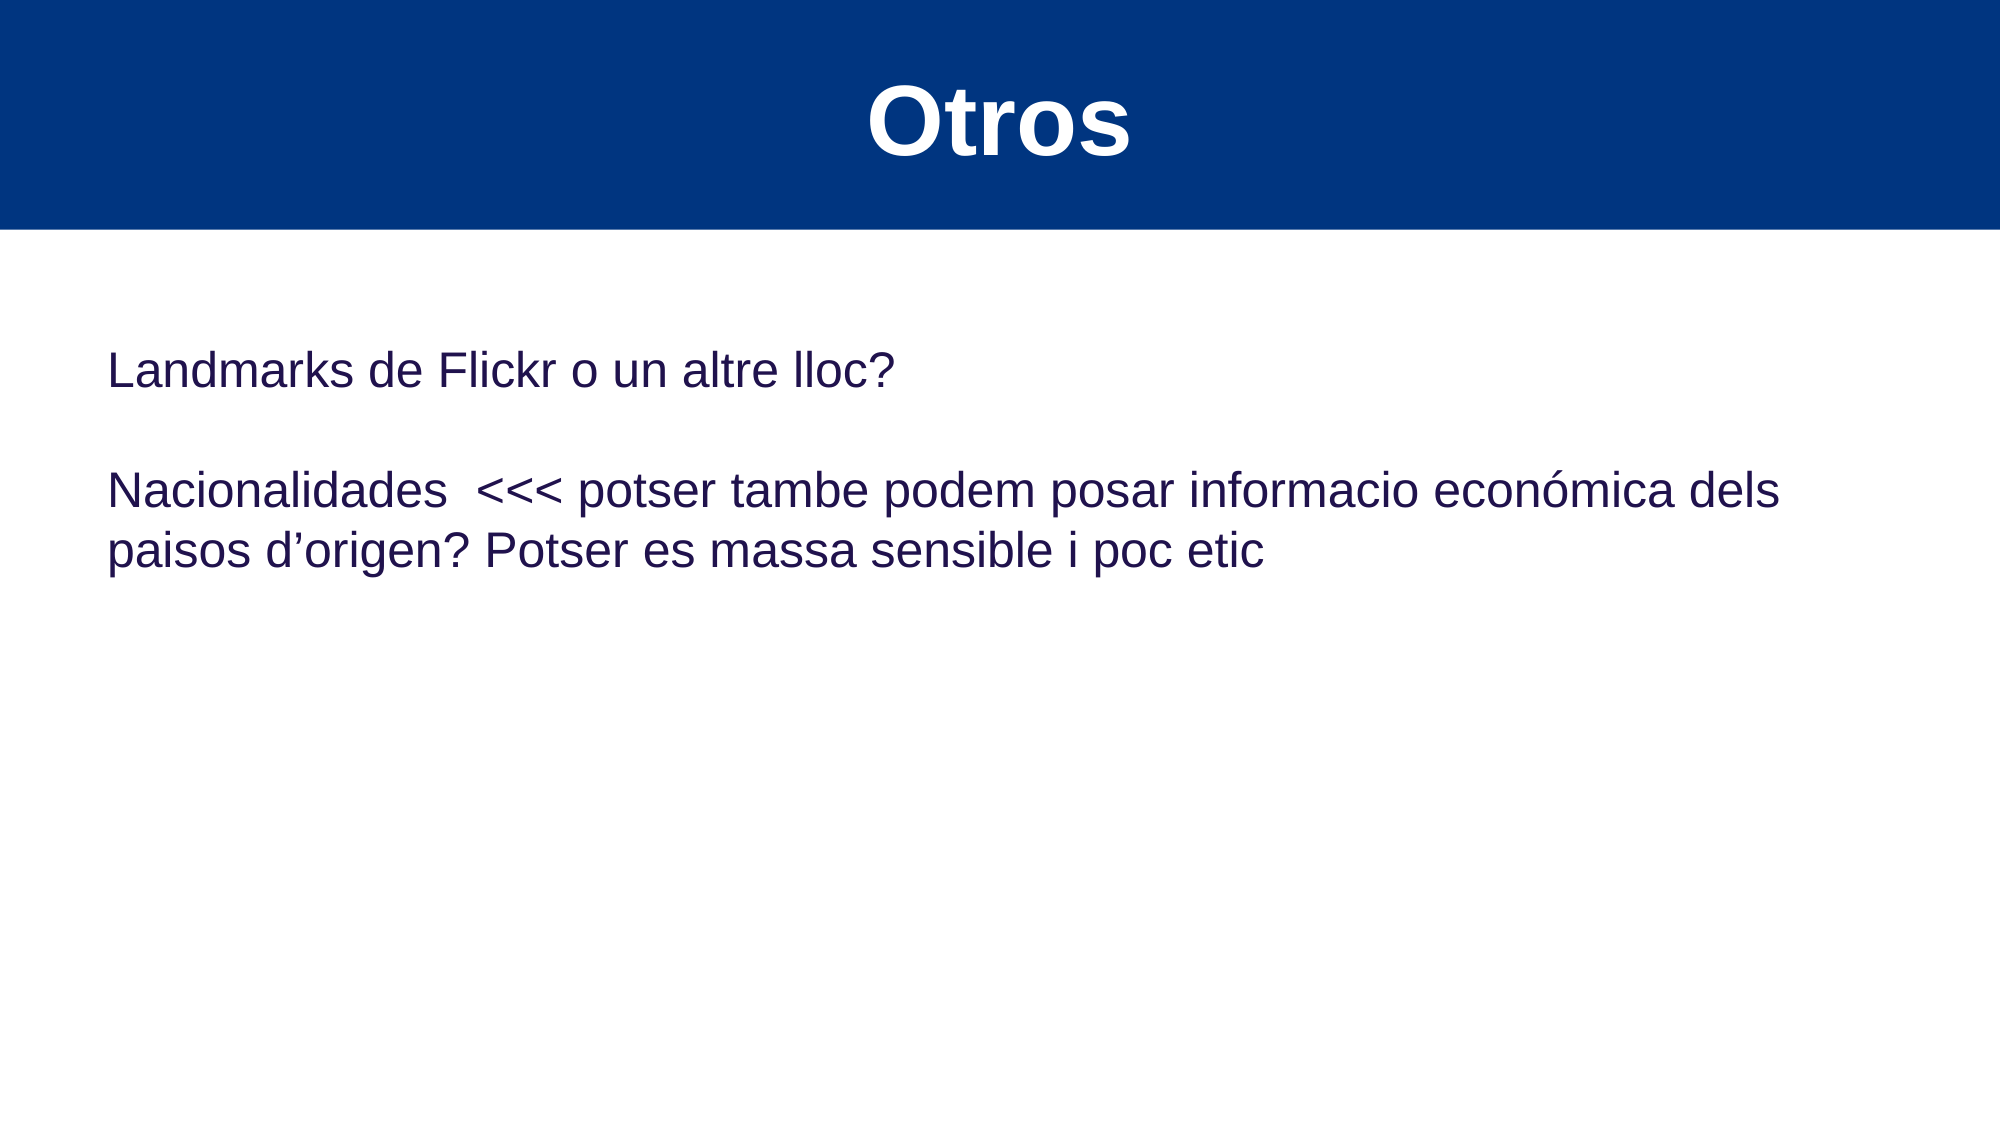

Otros
Landmarks de Flickr o un altre lloc?

Nacionalidades  <<< potser tambe podem posar informacio económica dels paisos d’origen? Potser es massa sensible i poc etic